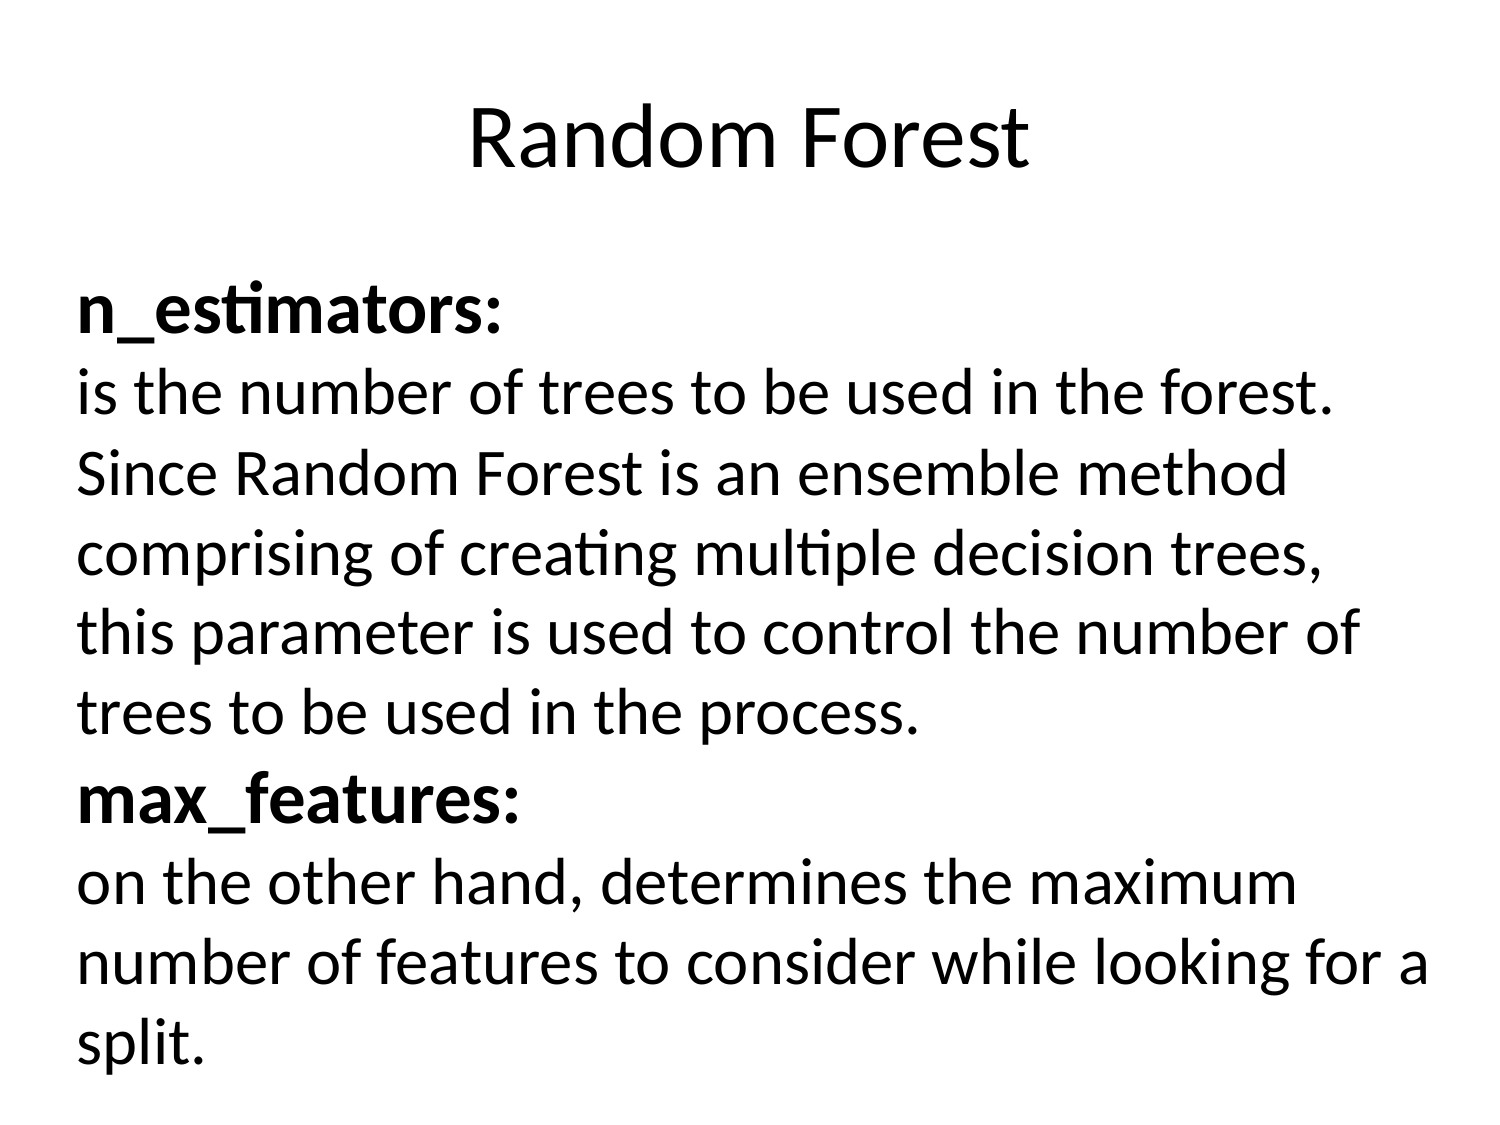

# Random Forest
n_estimators:
is the number of trees to be used in the forest. Since Random Forest is an ensemble method comprising of creating multiple decision trees, this parameter is used to control the number of trees to be used in the process.
max_features:
on the other hand, determines the maximum number of features to consider while looking for a split.